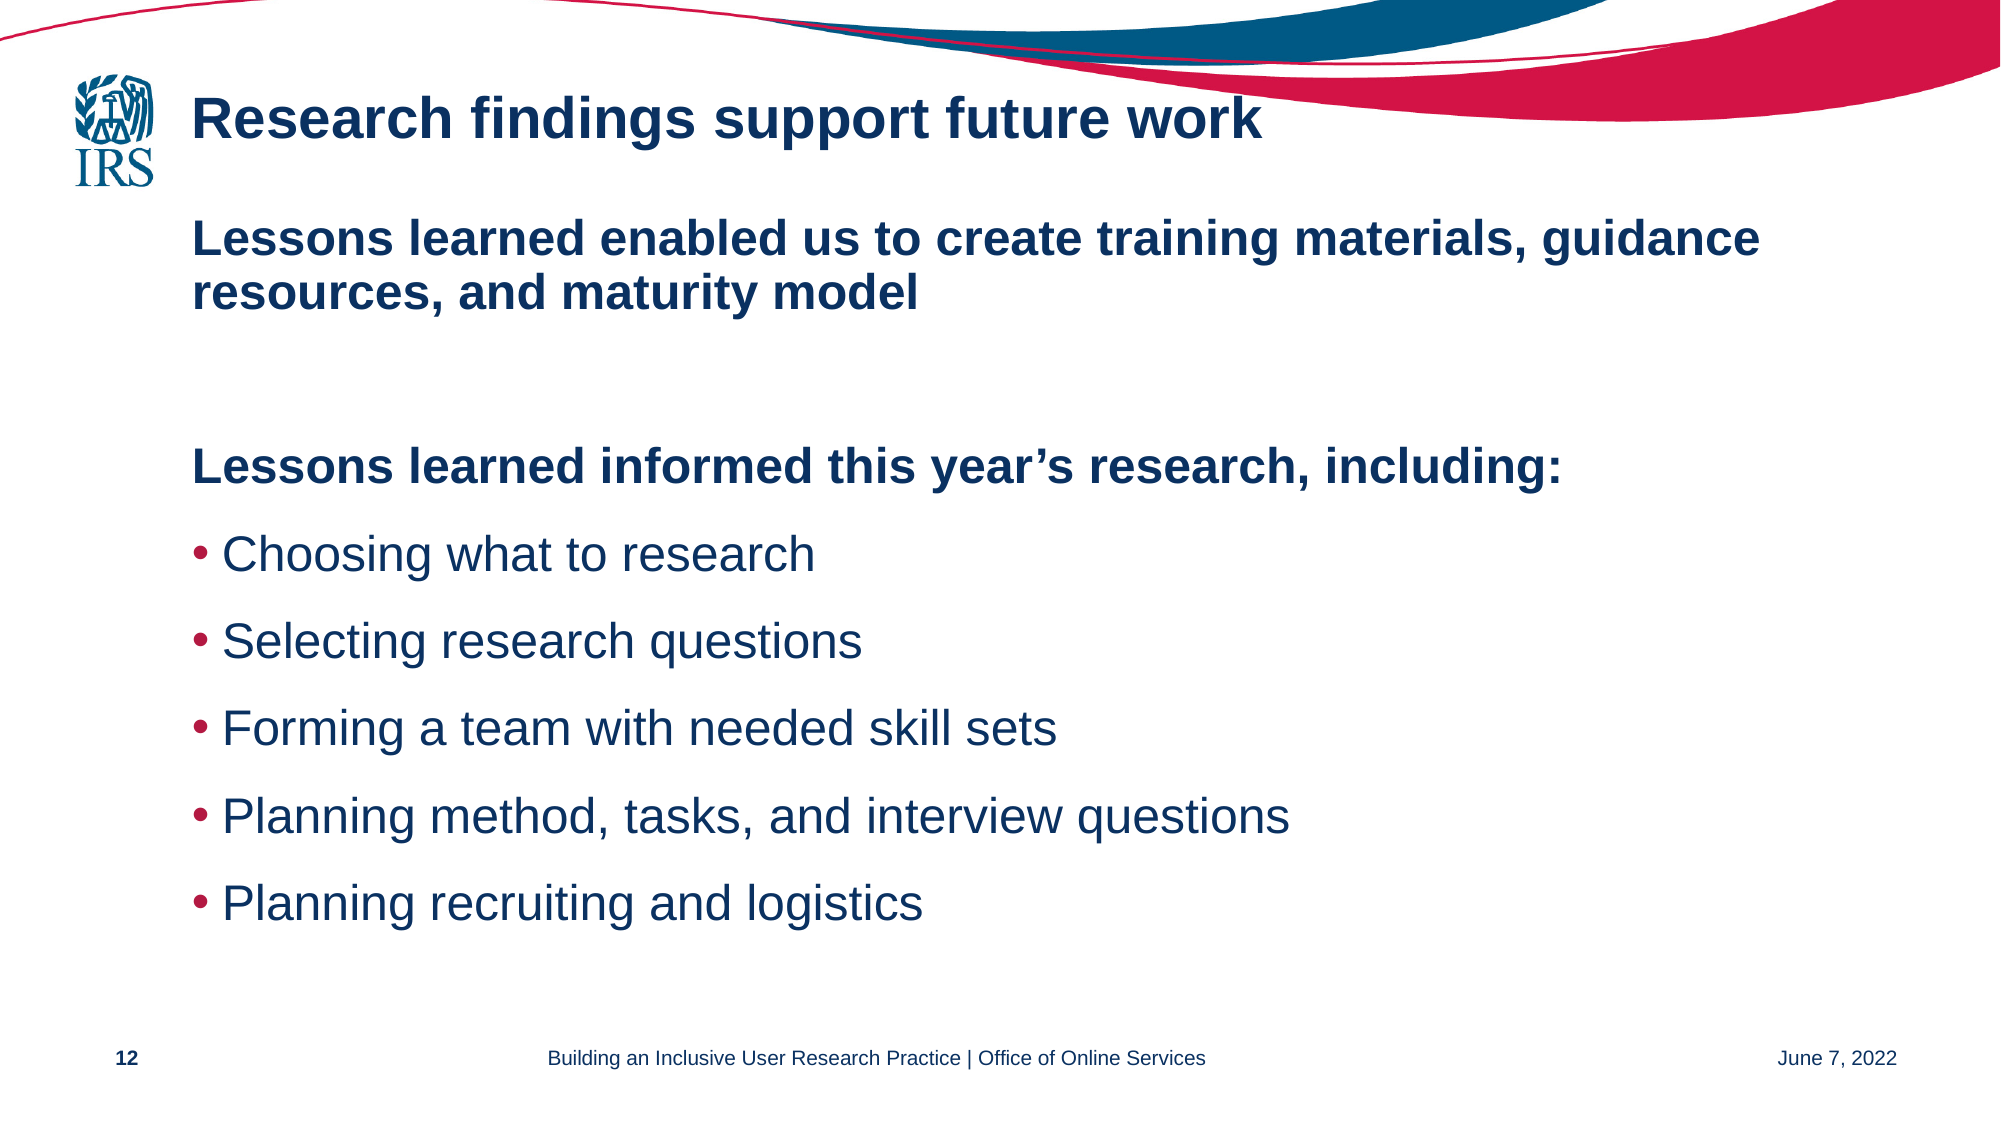

# Research findings support future work
Lessons learned enabled us to create training materials, guidance resources, and maturity model

Lessons learned informed this year’s research, including:
Choosing what to research
Selecting research questions
Forming a team with needed skill sets
Planning method, tasks, and interview questions
Planning recruiting and logistics
12
Building an Inclusive User Research Practice | Office of Online Services
June 7, 2022